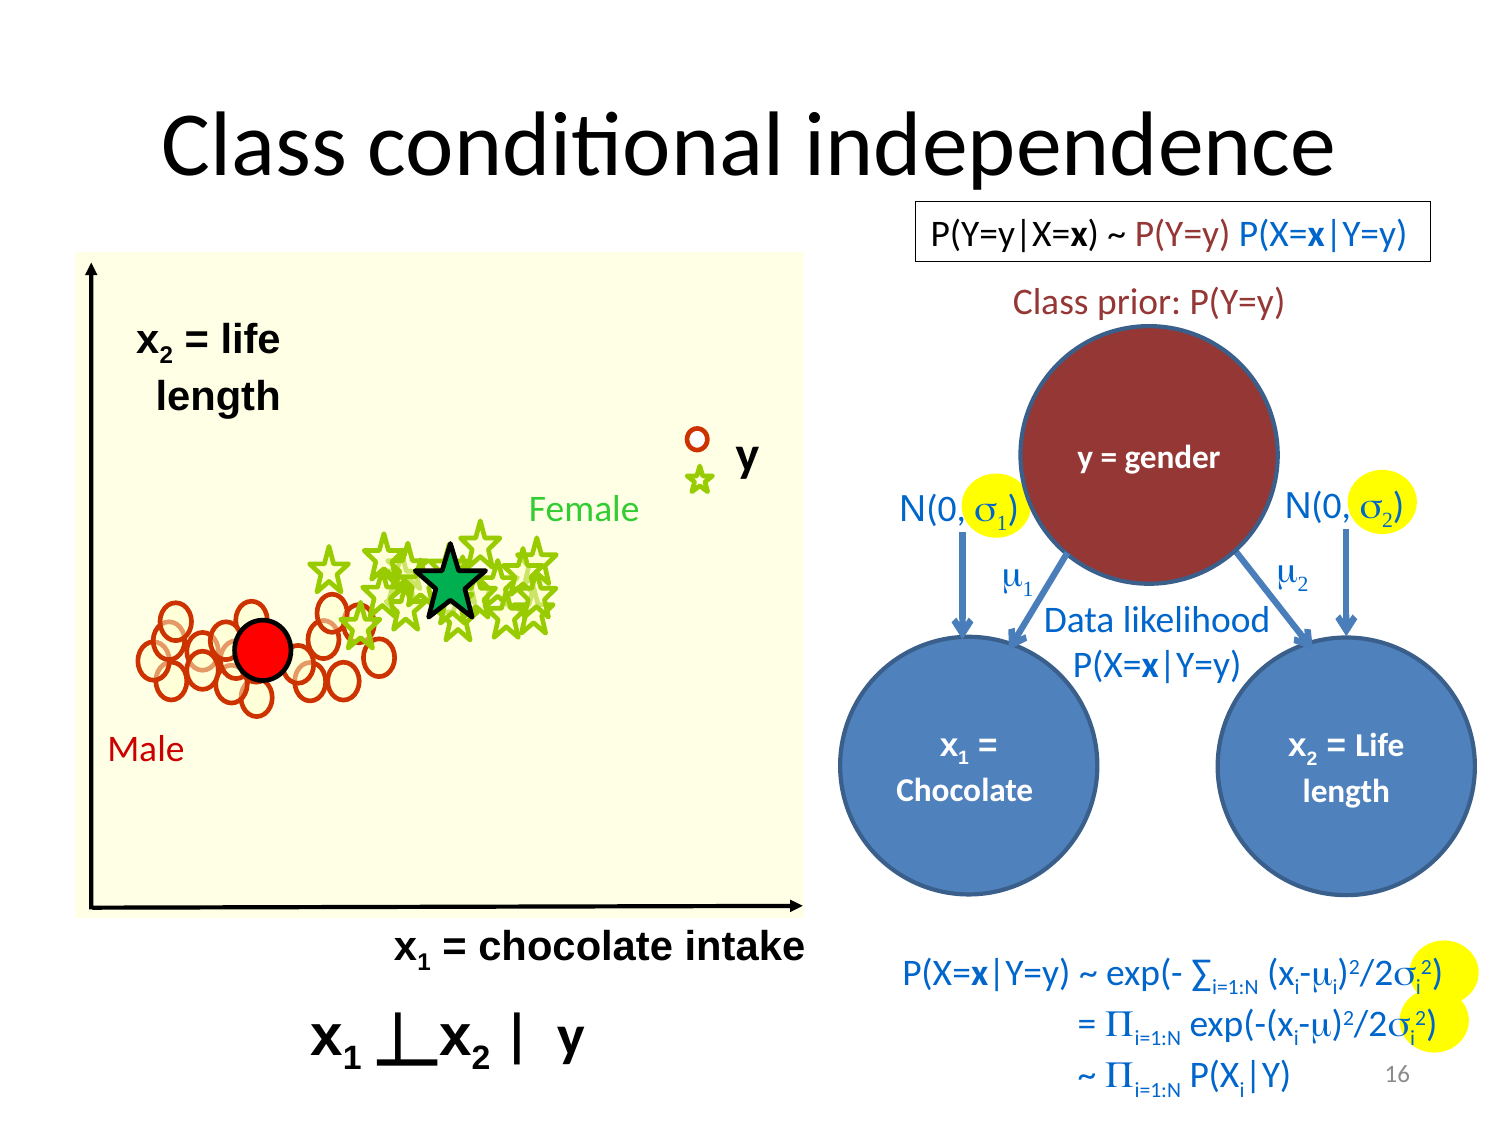

# Class conditional independence
P(Y=y|X=x) ~ P(Y=y) P(X=x|Y=y)

Class prior: P(Y=y)
y = gender
x1 = Chocolate
x2 = Life length
Data likelihood
P(X=x|Y=y)
x2 = life length
y

N(0, σ2)
N(0, σ1)

Female

μ2

μ1

Male

x1 = chocolate intake

P(X=x|Y=y) ~ exp(- ∑i=1:N (xi-μi)2/2σi2)
	   = Πi=1:N exp(-(xi-μ)2/2σi2)
	   ~ Πi=1:N P(Xi|Y)

x1   |  x2 |  y
16